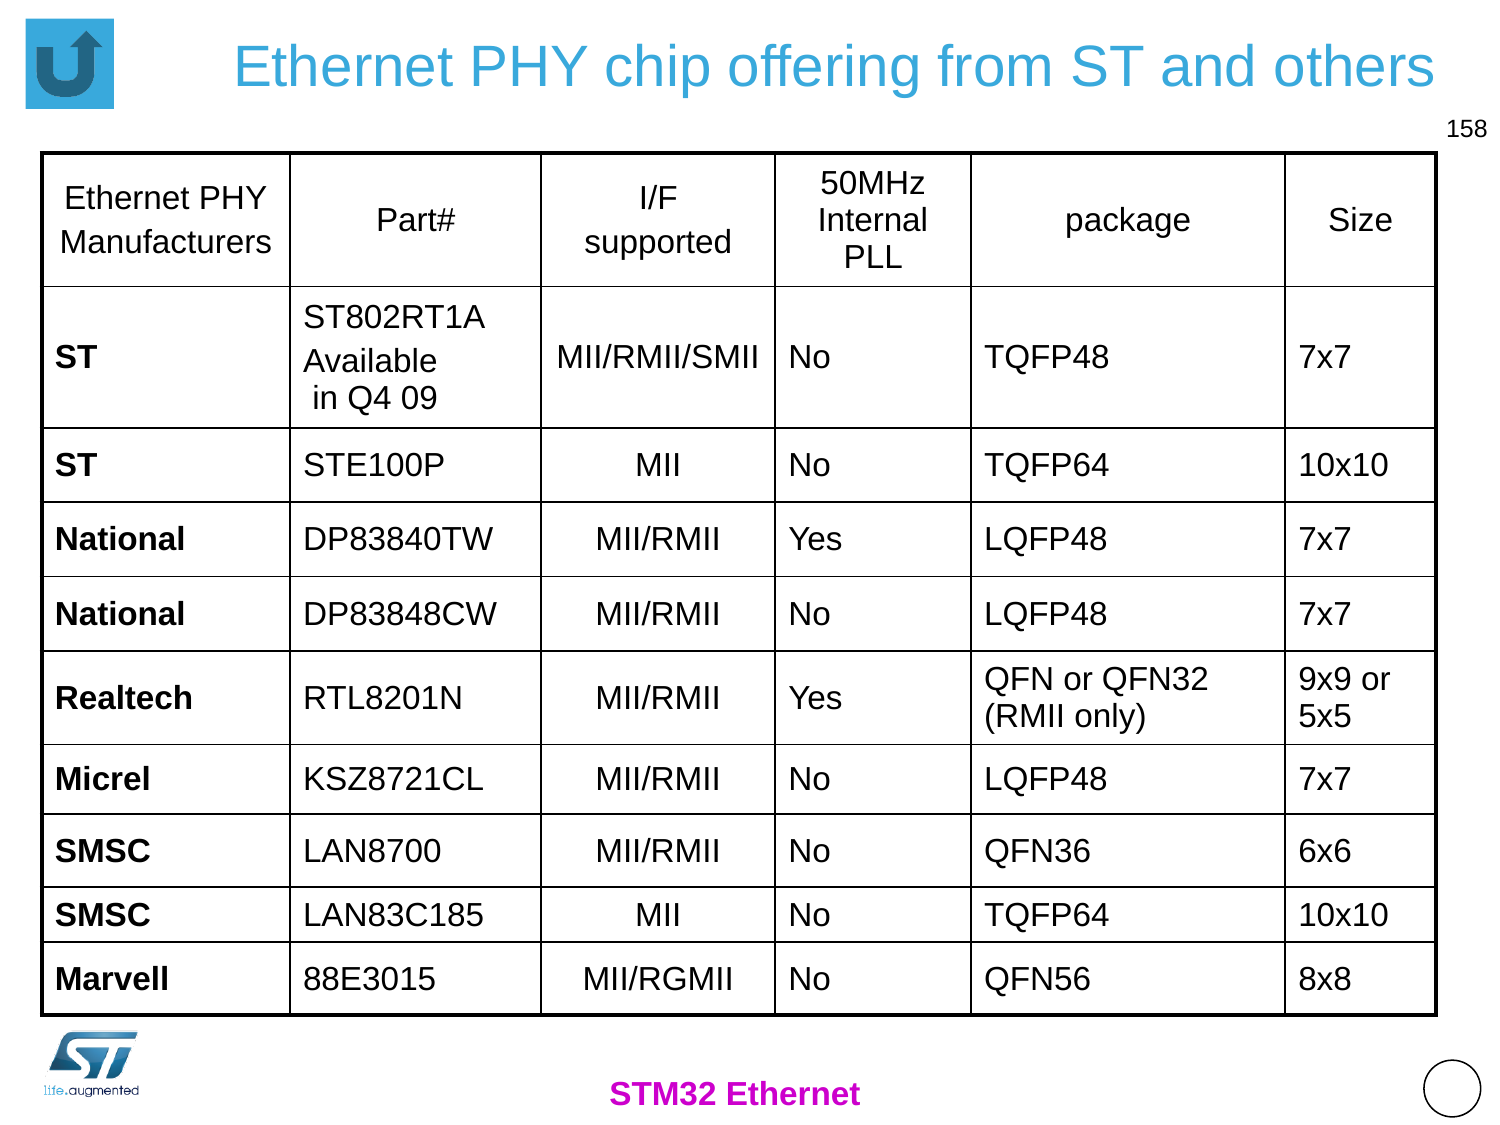

Ethernet PHY chip offering from ST and others

158
| Ethernet PHY Manufacturers | Part# | I/F supported | 50MHz Internal PLL | package | Size |
| --- | --- | --- | --- | --- | --- |
| ST | ST802RT1A Available in Q4 09 | MII/RMII/SMII | No | TQFP48 | 7x7 |
| ST | STE100P | MII | No | TQFP64 | 10x10 |
| National | DP83840TW | MII/RMII | Yes | LQFP48 | 7x7 |
| National | DP83848CW | MII/RMII | No | LQFP48 | 7x7 |
| Realtech | RTL8201N | MII/RMII | Yes | QFN or QFN32 (RMII only) | 9x9 or 5x5 |
| Micrel | KSZ8721CL | MII/RMII | No | LQFP48 | 7x7 |
| SMSC | LAN8700 | MII/RMII | No | QFN36 | 6x6 |
| SMSC | LAN83C185 | MII | No | TQFP64 | 10x10 |
| Marvell | 88E3015 | MII/RGMII | No | QFN56 | 8x8 |